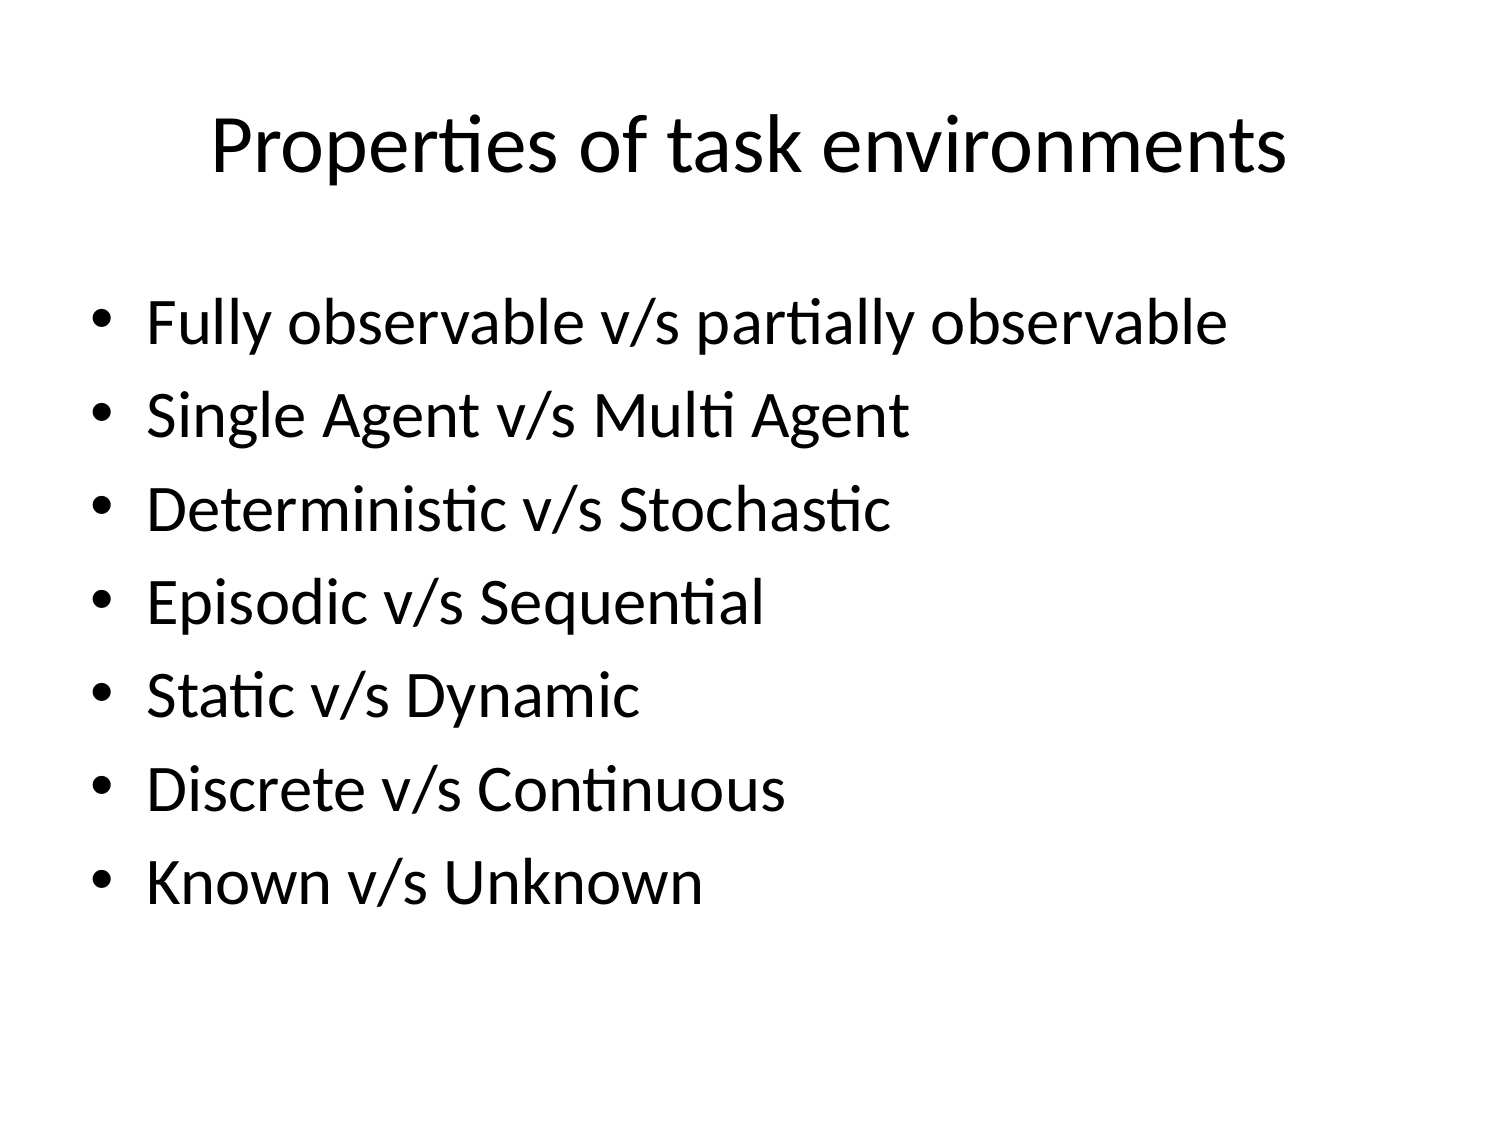

# Properties of task environments
Fully observable v/s partially observable
Single Agent v/s Multi Agent
Deterministic v/s Stochastic
Episodic v/s Sequential
Static v/s Dynamic
Discrete v/s Continuous
Known v/s Unknown